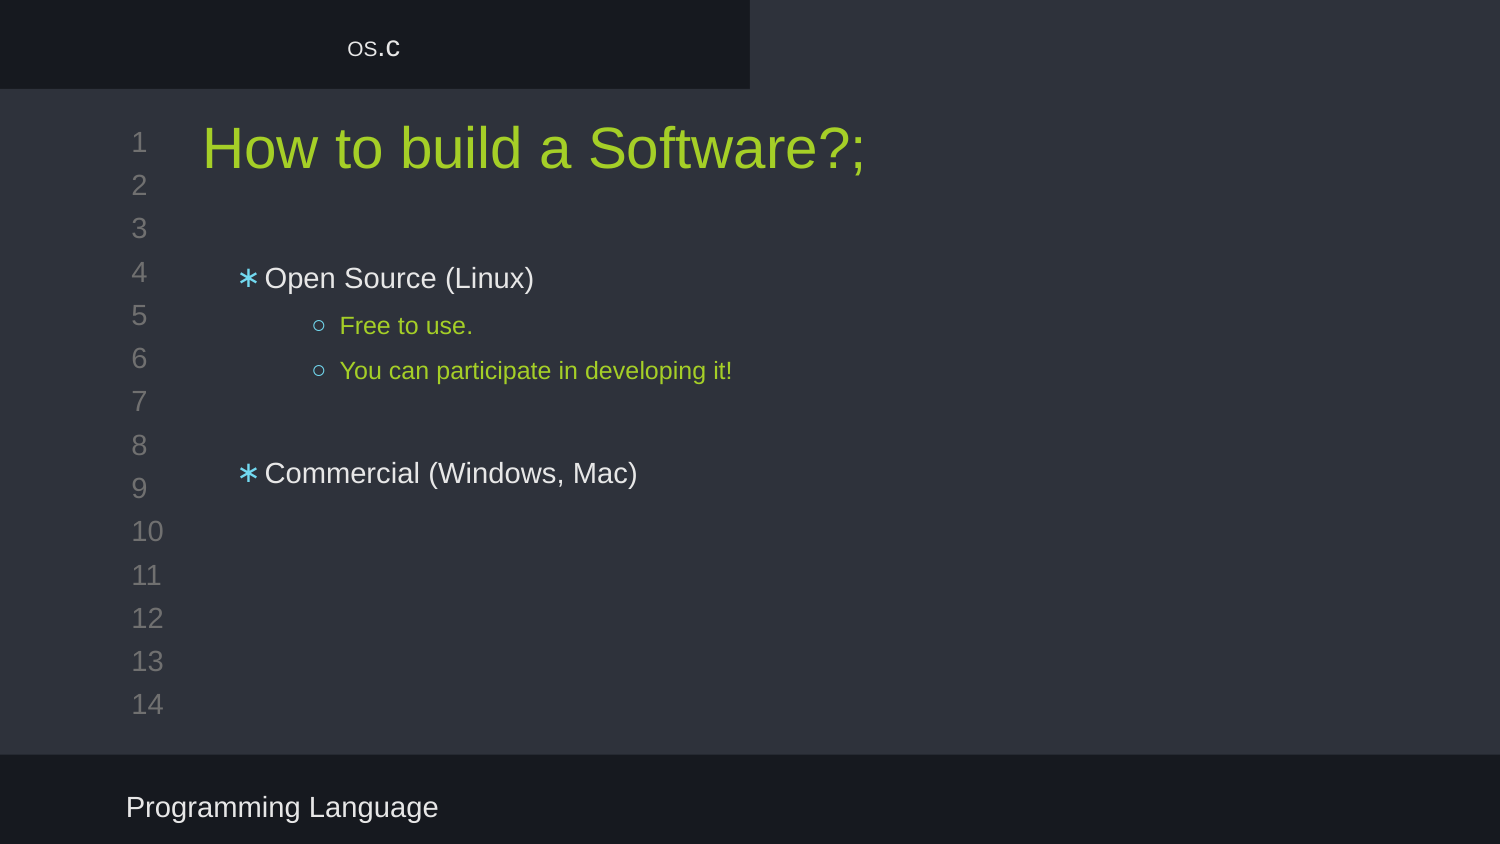

OS.c

# How to build a Software?;

Open Source (Linux)
Free to use.
You can participate in developing it!
Commercial (Windows, Mac)

Programming Language